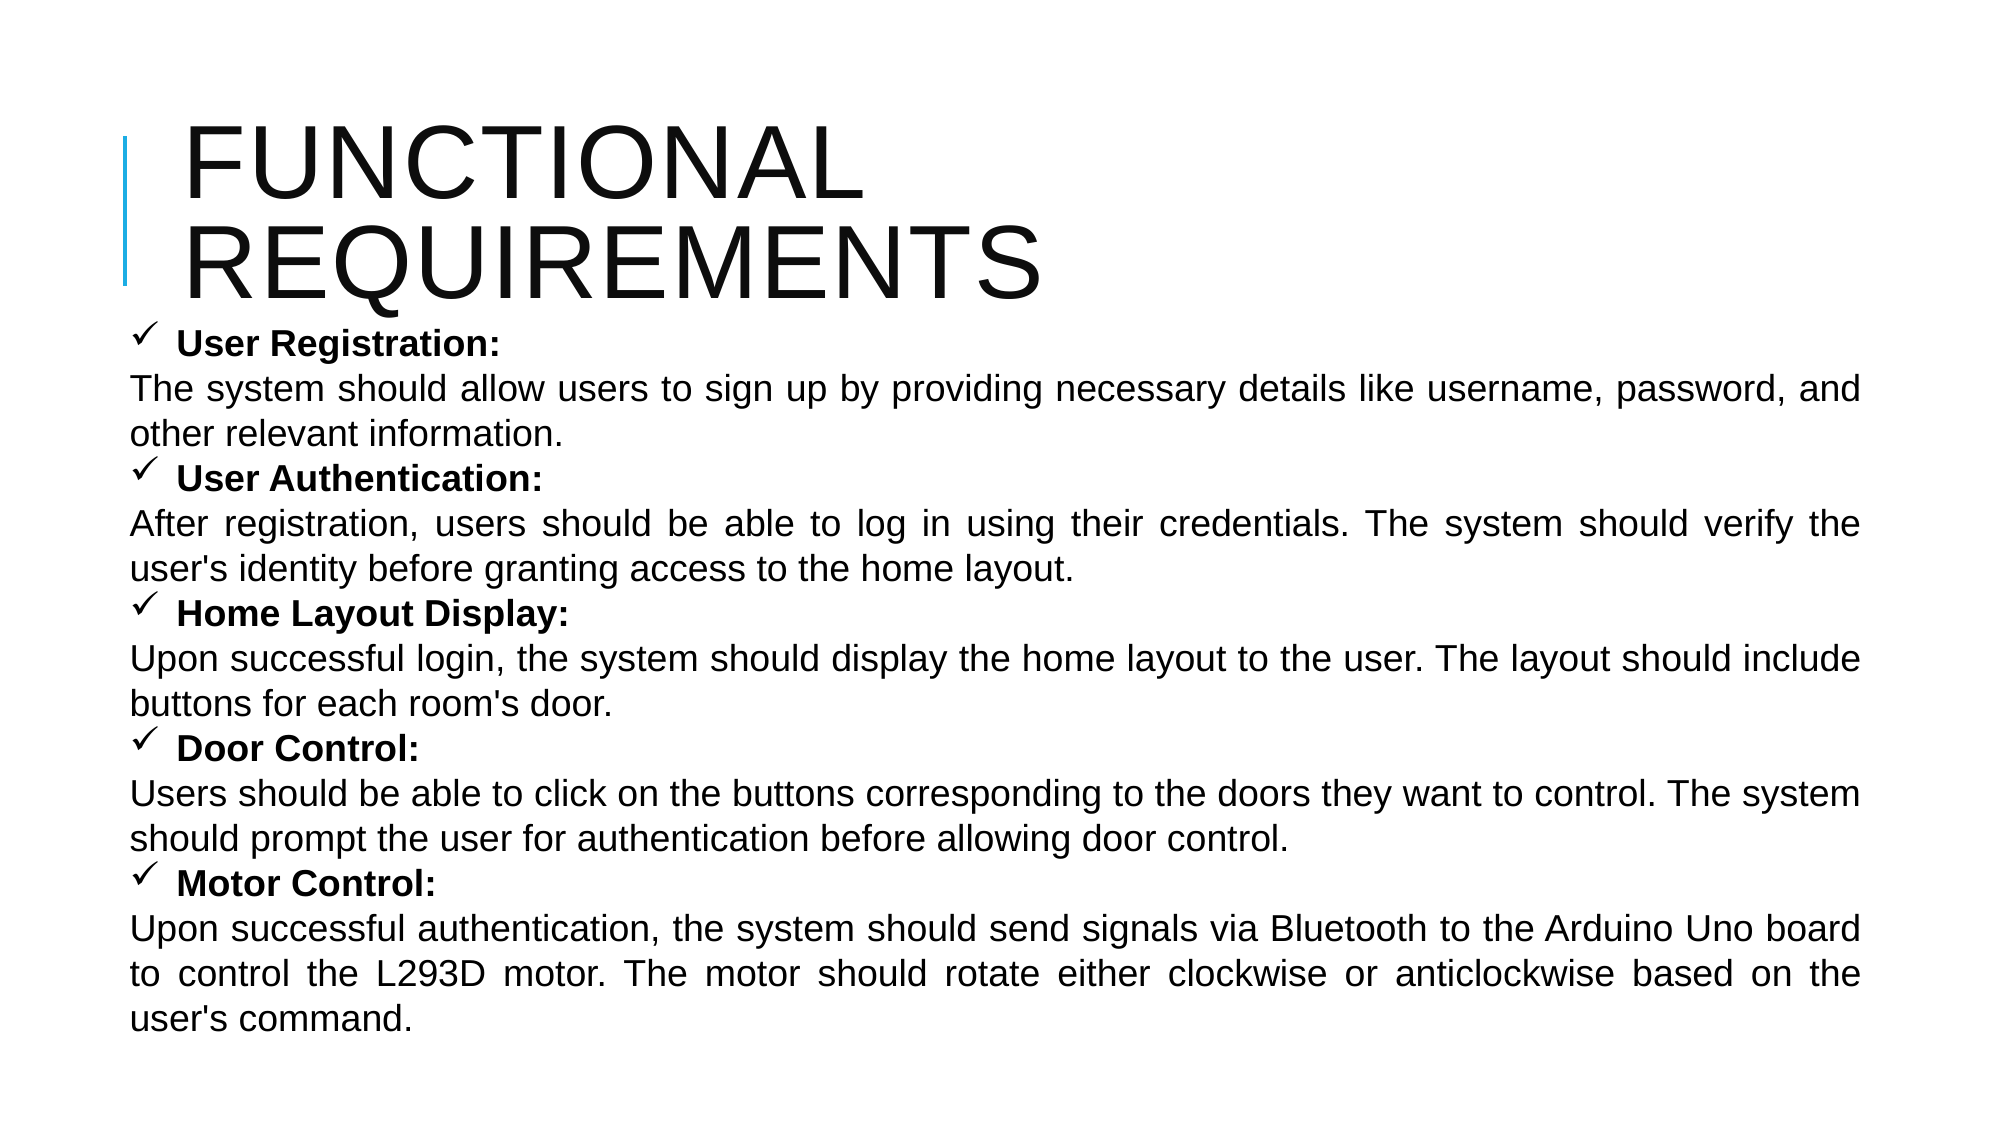

# Functional Requirements
User Registration:
The system should allow users to sign up by providing necessary details like username, password, and other relevant information.
User Authentication:
After registration, users should be able to log in using their credentials. The system should verify the user's identity before granting access to the home layout.
Home Layout Display:
Upon successful login, the system should display the home layout to the user. The layout should include buttons for each room's door.
Door Control:
Users should be able to click on the buttons corresponding to the doors they want to control. The system should prompt the user for authentication before allowing door control.
Motor Control:
Upon successful authentication, the system should send signals via Bluetooth to the Arduino Uno board to control the L293D motor. The motor should rotate either clockwise or anticlockwise based on the user's command.